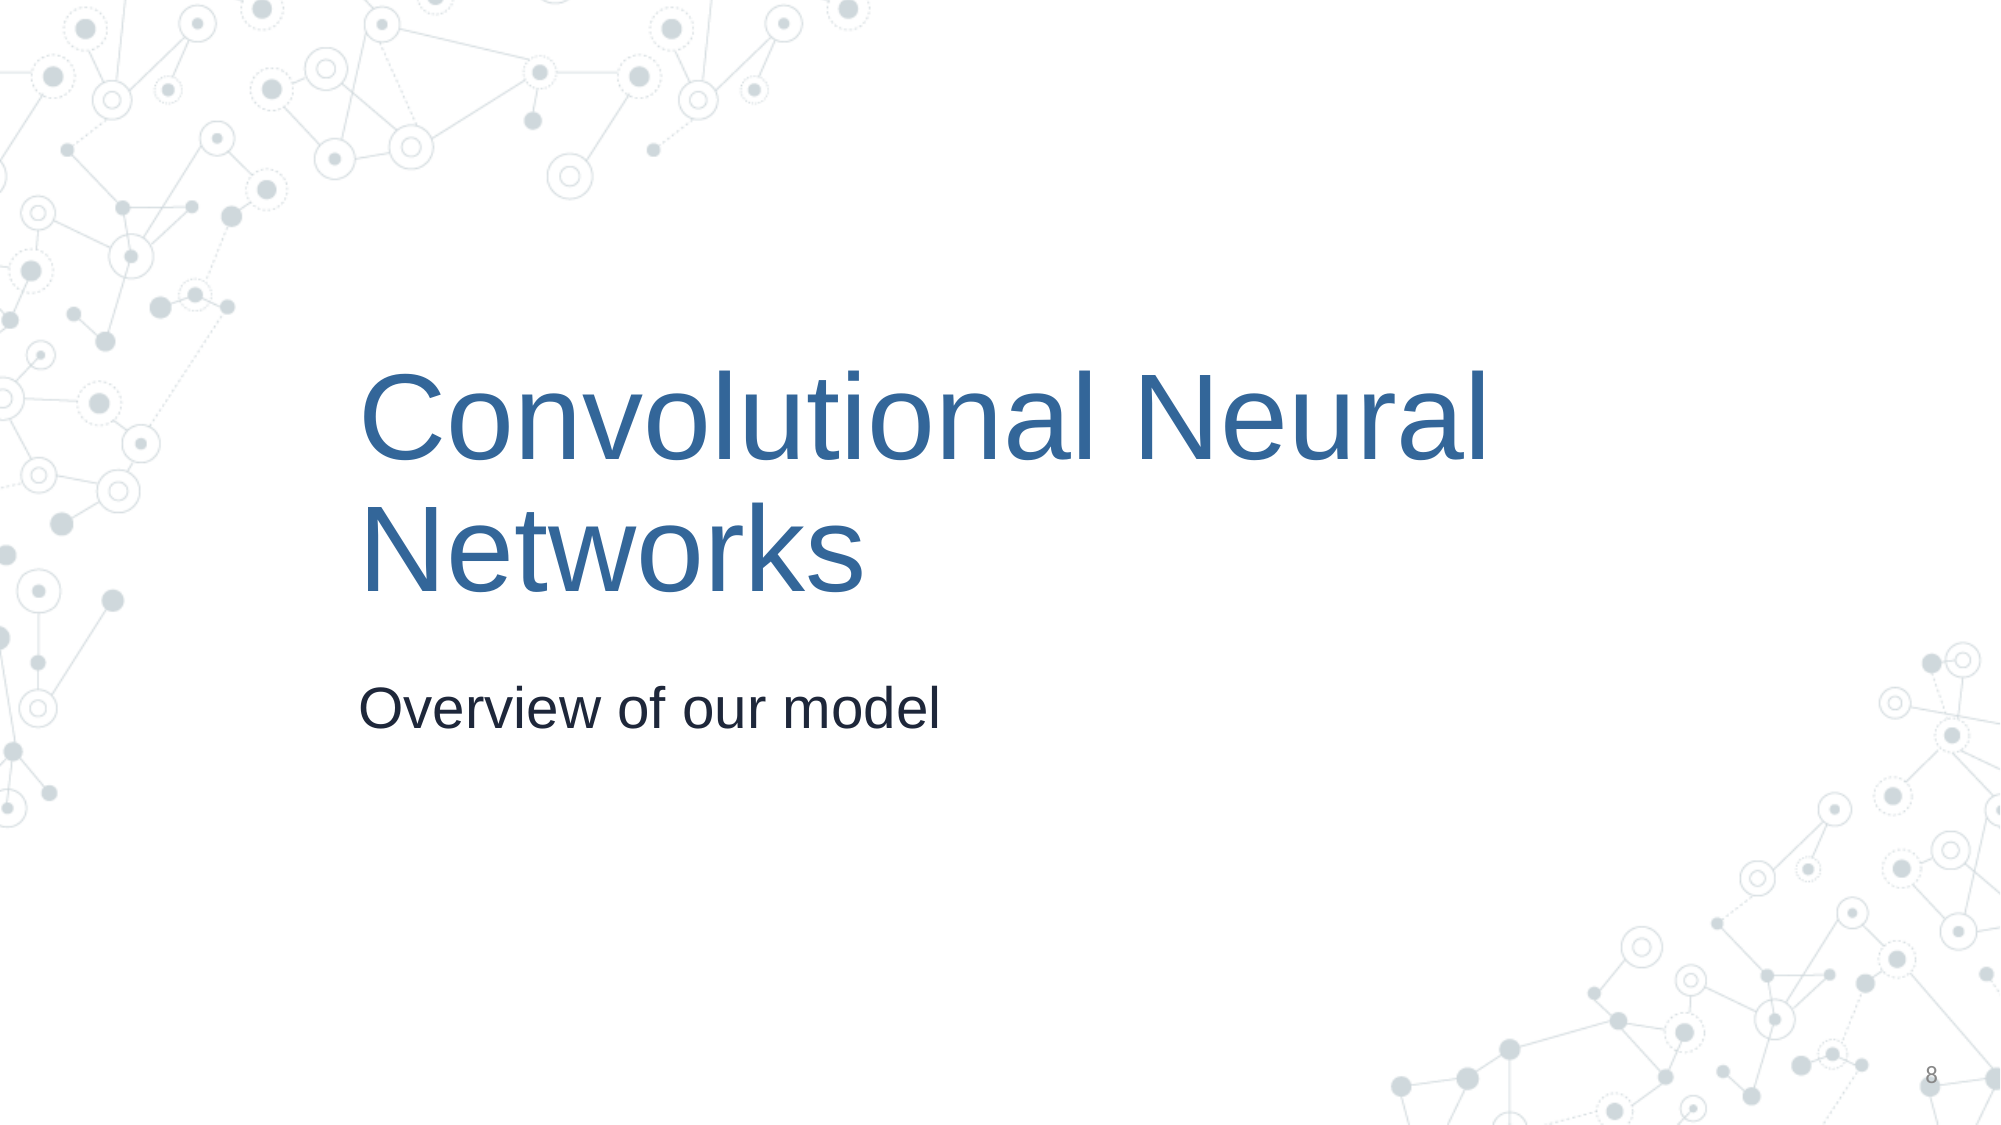

# Convolutional Neural Networks
Overview of our model
8